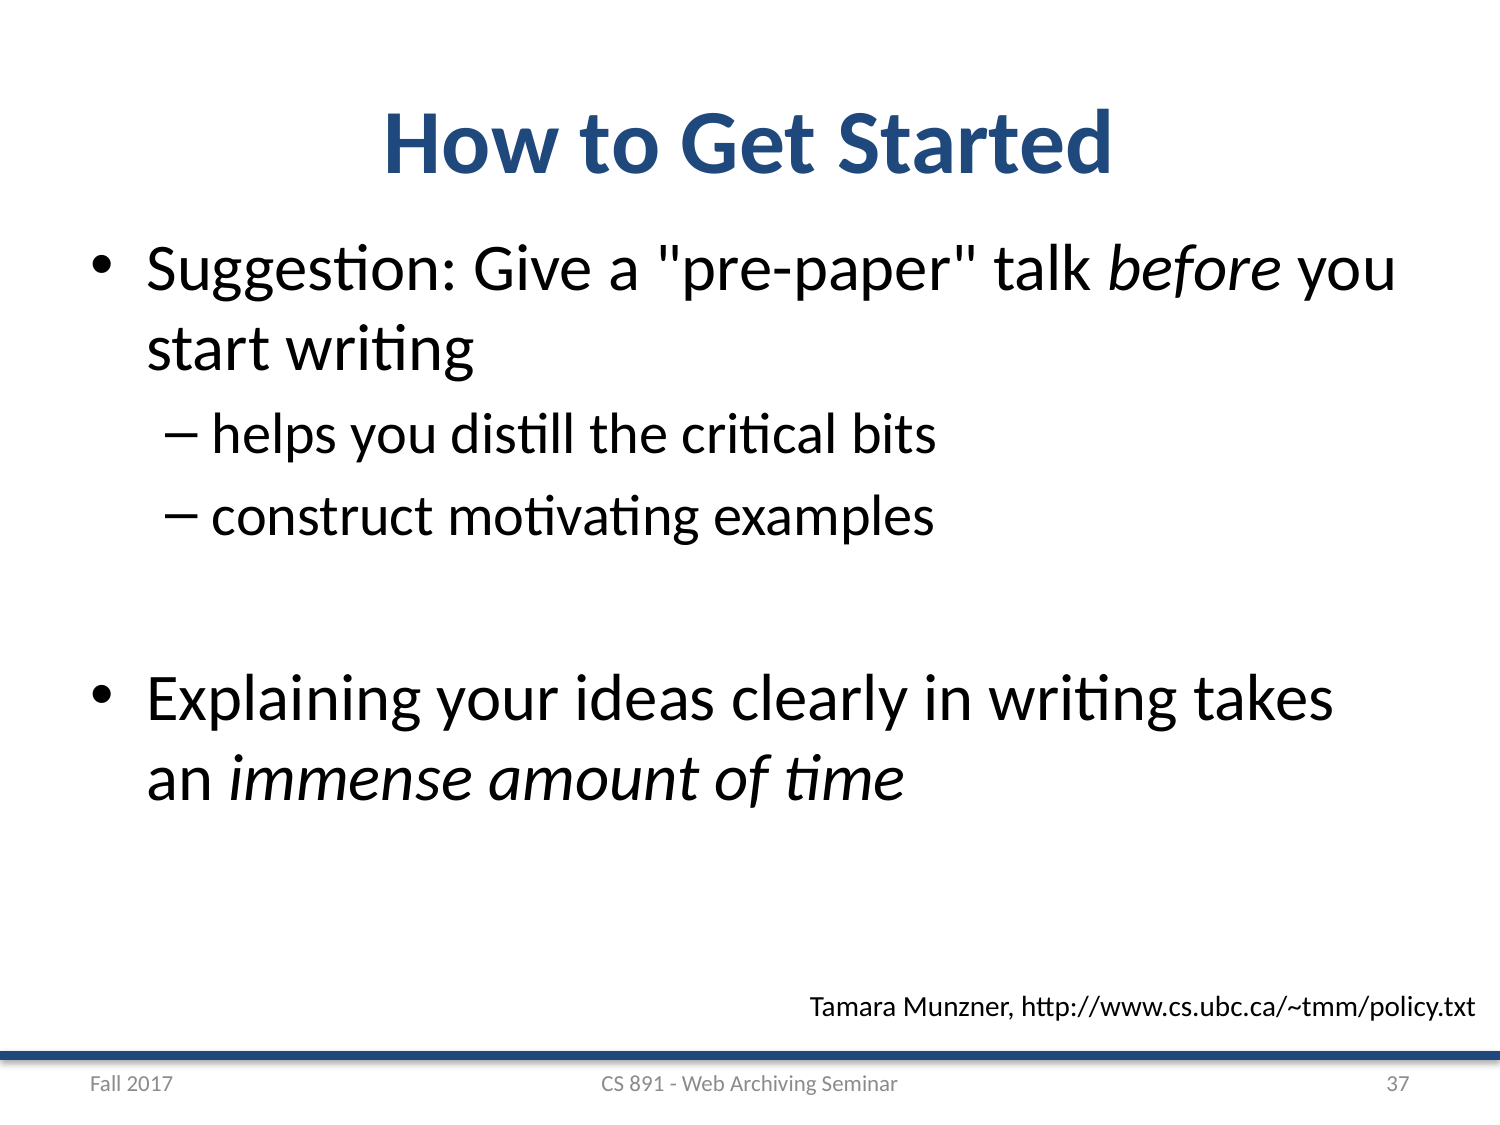

# How to Get Started
Suggestion: Give a "pre-paper" talk before you start writing
helps you distill the critical bits
construct motivating examples

Explaining your ideas clearly in writing takes an immense amount of time

Tamara Munzner, http://www.cs.ubc.ca/~tmm/policy.txt
Fall 2017
CS 891 - Web Archiving Seminar
37